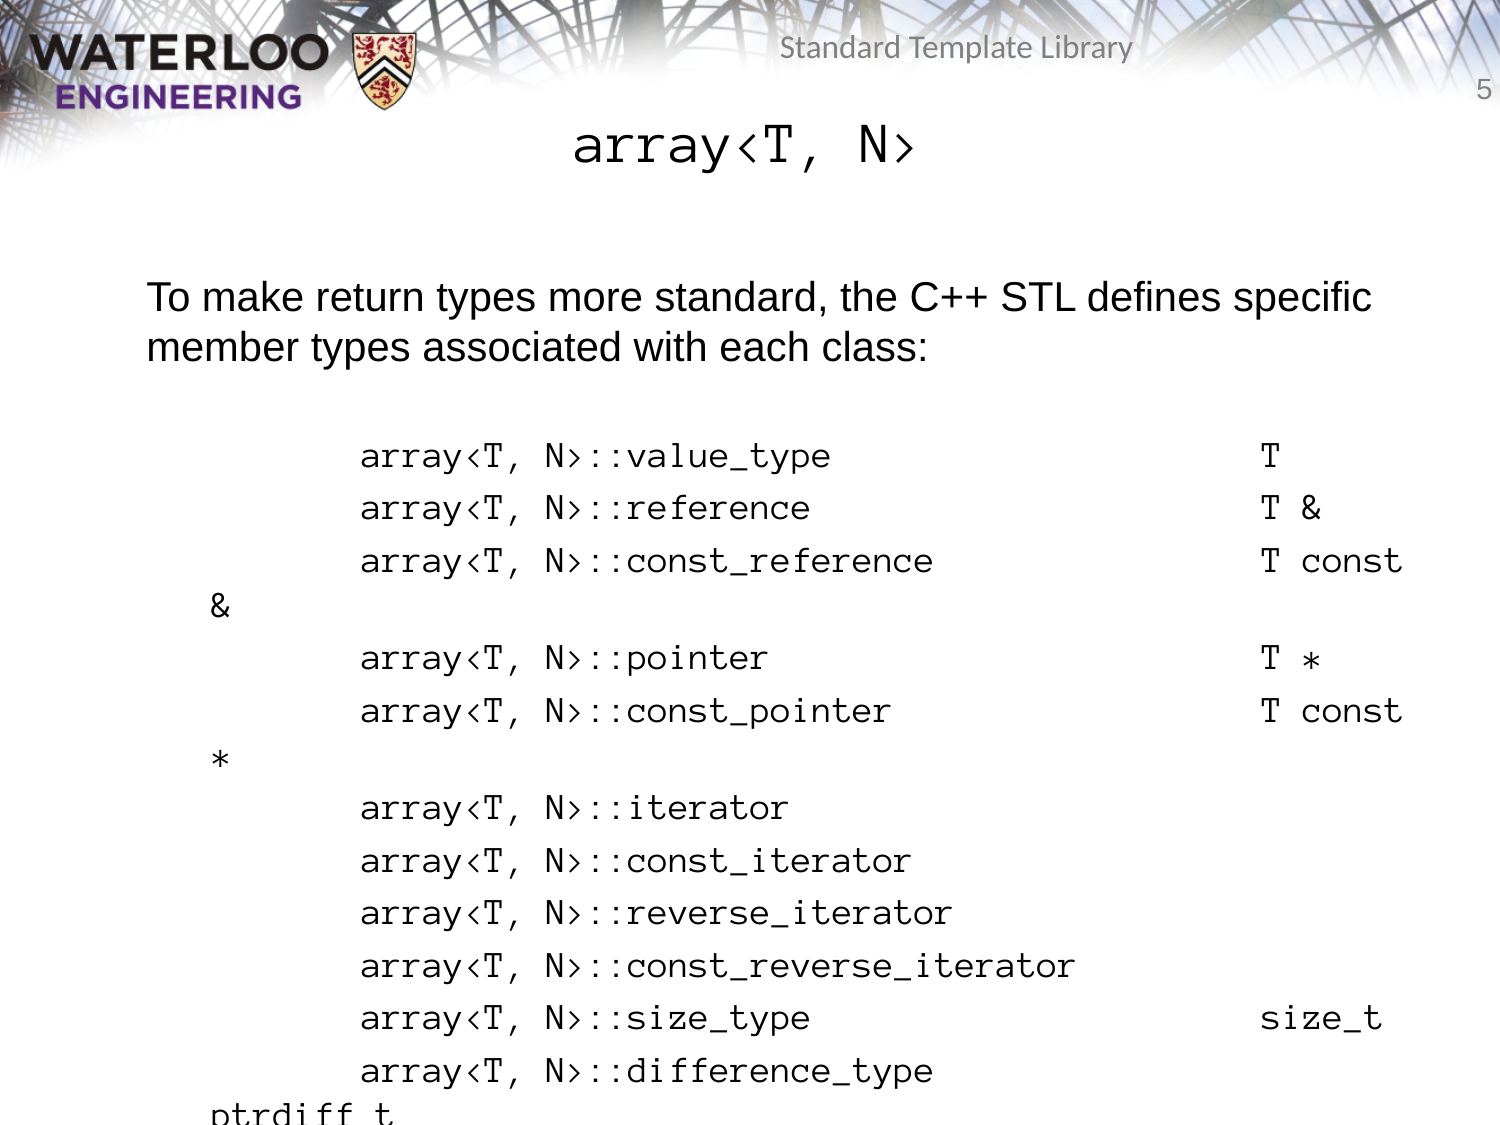

# array<T, N>
	To make return types more standard, the C++ STL defines specific  member types associated with each class:

		array<T, N>::value_type			T
		array<T, N>::reference			T &
		array<T, N>::const_reference			T const &
		array<T, N>::pointer				T *
		array<T, N>::const_pointer			T const *
		array<T, N>::iterator
		array<T, N>::const_iterator
		array<T, N>::reverse_iterator
		array<T, N>::const_reverse_iterator
		array<T, N>::size_type			size_t
		array<T, N>::difference_type                ptrdiff_t